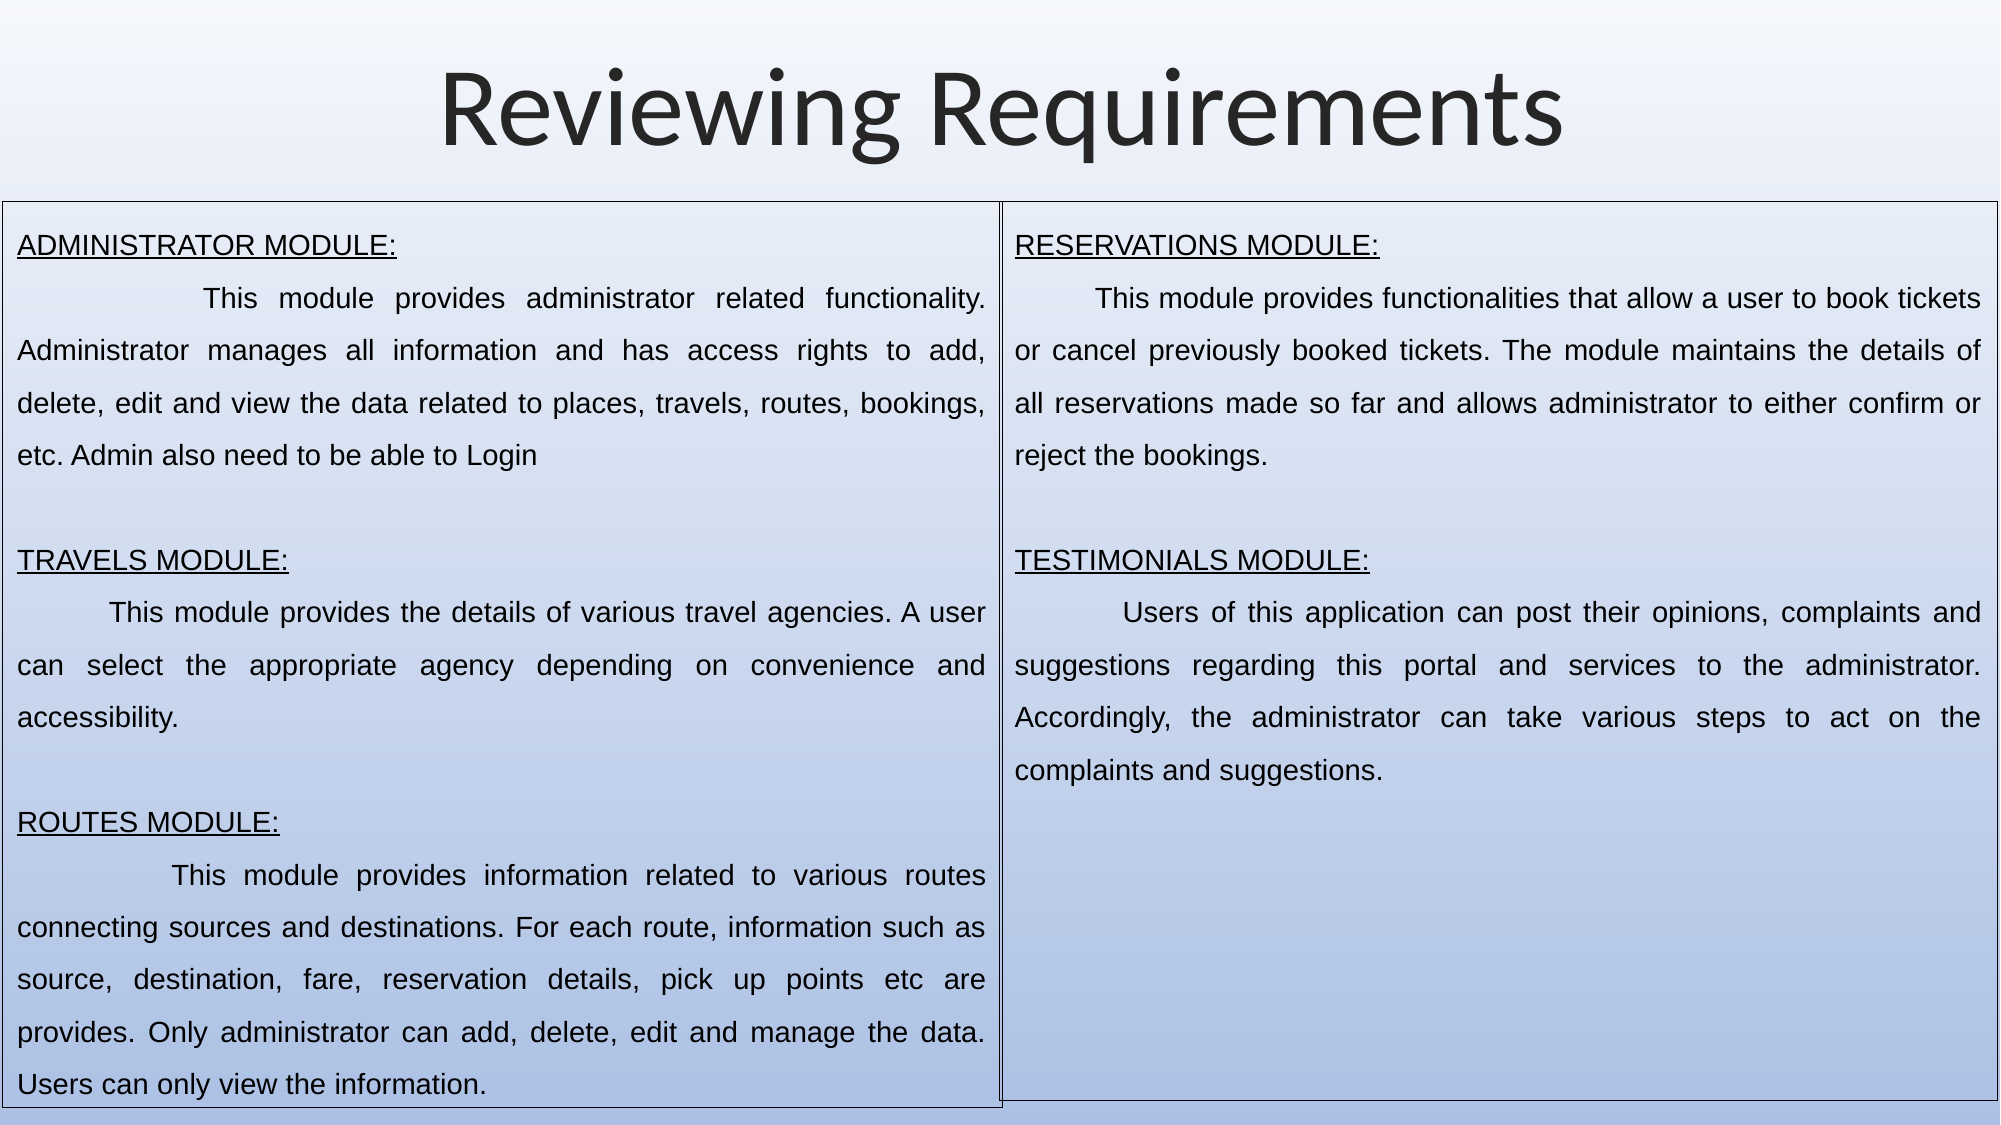

Reviewing Requirements
ADMINISTRATOR MODULE:
         This module provides administrator related functionality. Administrator manages all information and has access rights to add, delete, edit and view the data related to places, travels, routes, bookings, etc. Admin also need to be able to Login

TRAVELS MODULE:
         This module provides the details of various travel agencies. A user can select the appropriate agency depending on convenience and accessibility.

ROUTES MODULE:
         This module provides information related to various routes connecting sources and destinations. For each route, information such as source, destination, fare, reservation details, pick up points etc are provides. Only administrator can add, delete, edit and manage the data. Users can only view the information.
RESERVATIONS MODULE:
         This module provides functionalities that allow a user to book tickets or cancel previously booked tickets. The module maintains the details of all reservations made so far and allows administrator to either confirm or reject the bookings.

TESTIMONIALS MODULE:
         Users of this application can post their opinions, complaints and suggestions regarding this portal and services to the administrator. Accordingly, the administrator can take various steps to act on the complaints and suggestions.